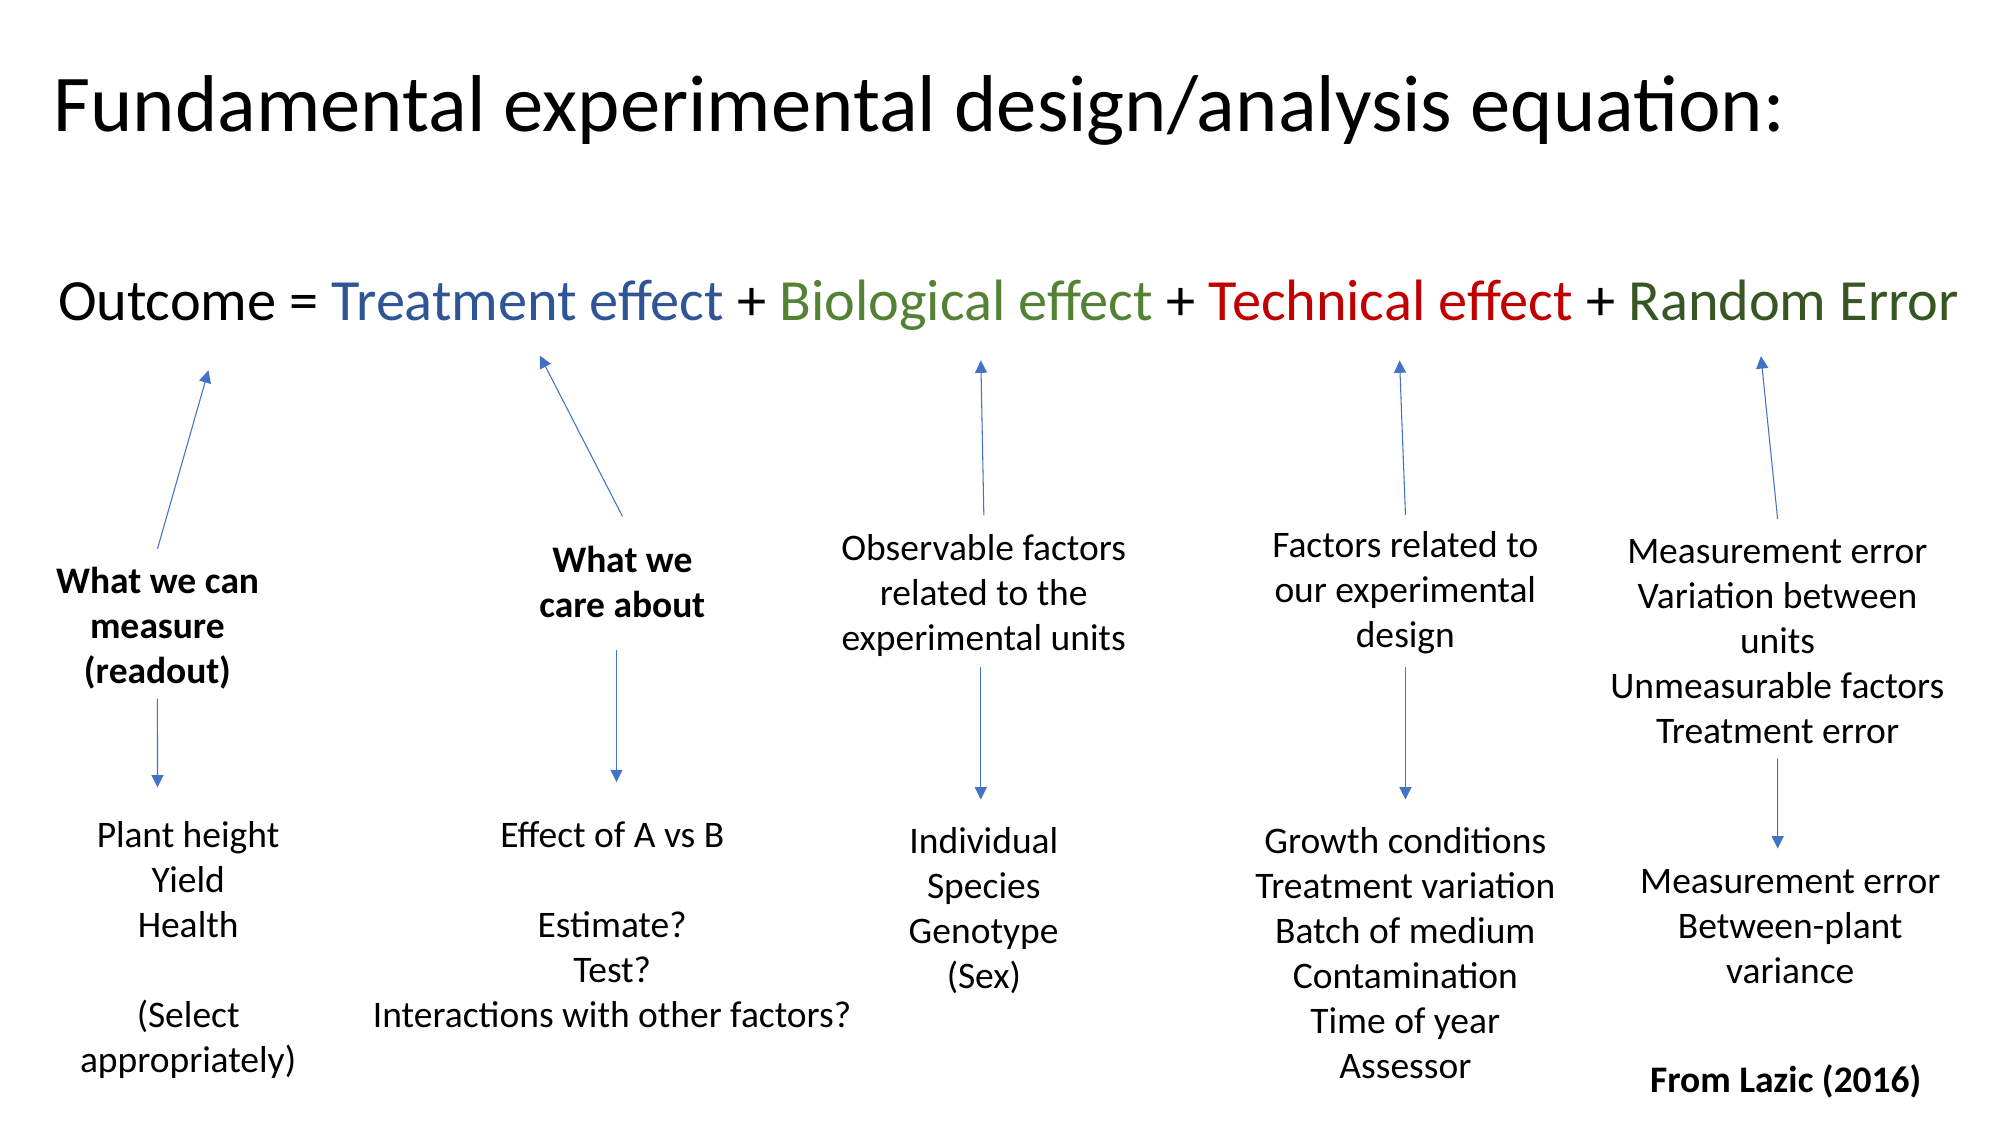

# Fundamental experimental design/analysis equation:
Outcome = Treatment effect + Biological effect + Technical effect + Random Error
Factors related to our experimental design
Observable factors related to the experimental units
Measurement error
Variation between units
Unmeasurable factors
Treatment error
What we care about
What we can measure (readout)
Plant height
Yield
Health

(Select appropriately)
Effect of A vs B

Estimate?
Test?
Interactions with other factors?
Individual
Species
Genotype
(Sex)
Growth conditions
Treatment variation
Batch of medium
Contamination
Time of year
Assessor
Measurement error
Between-plant variance

From Lazic (2016)